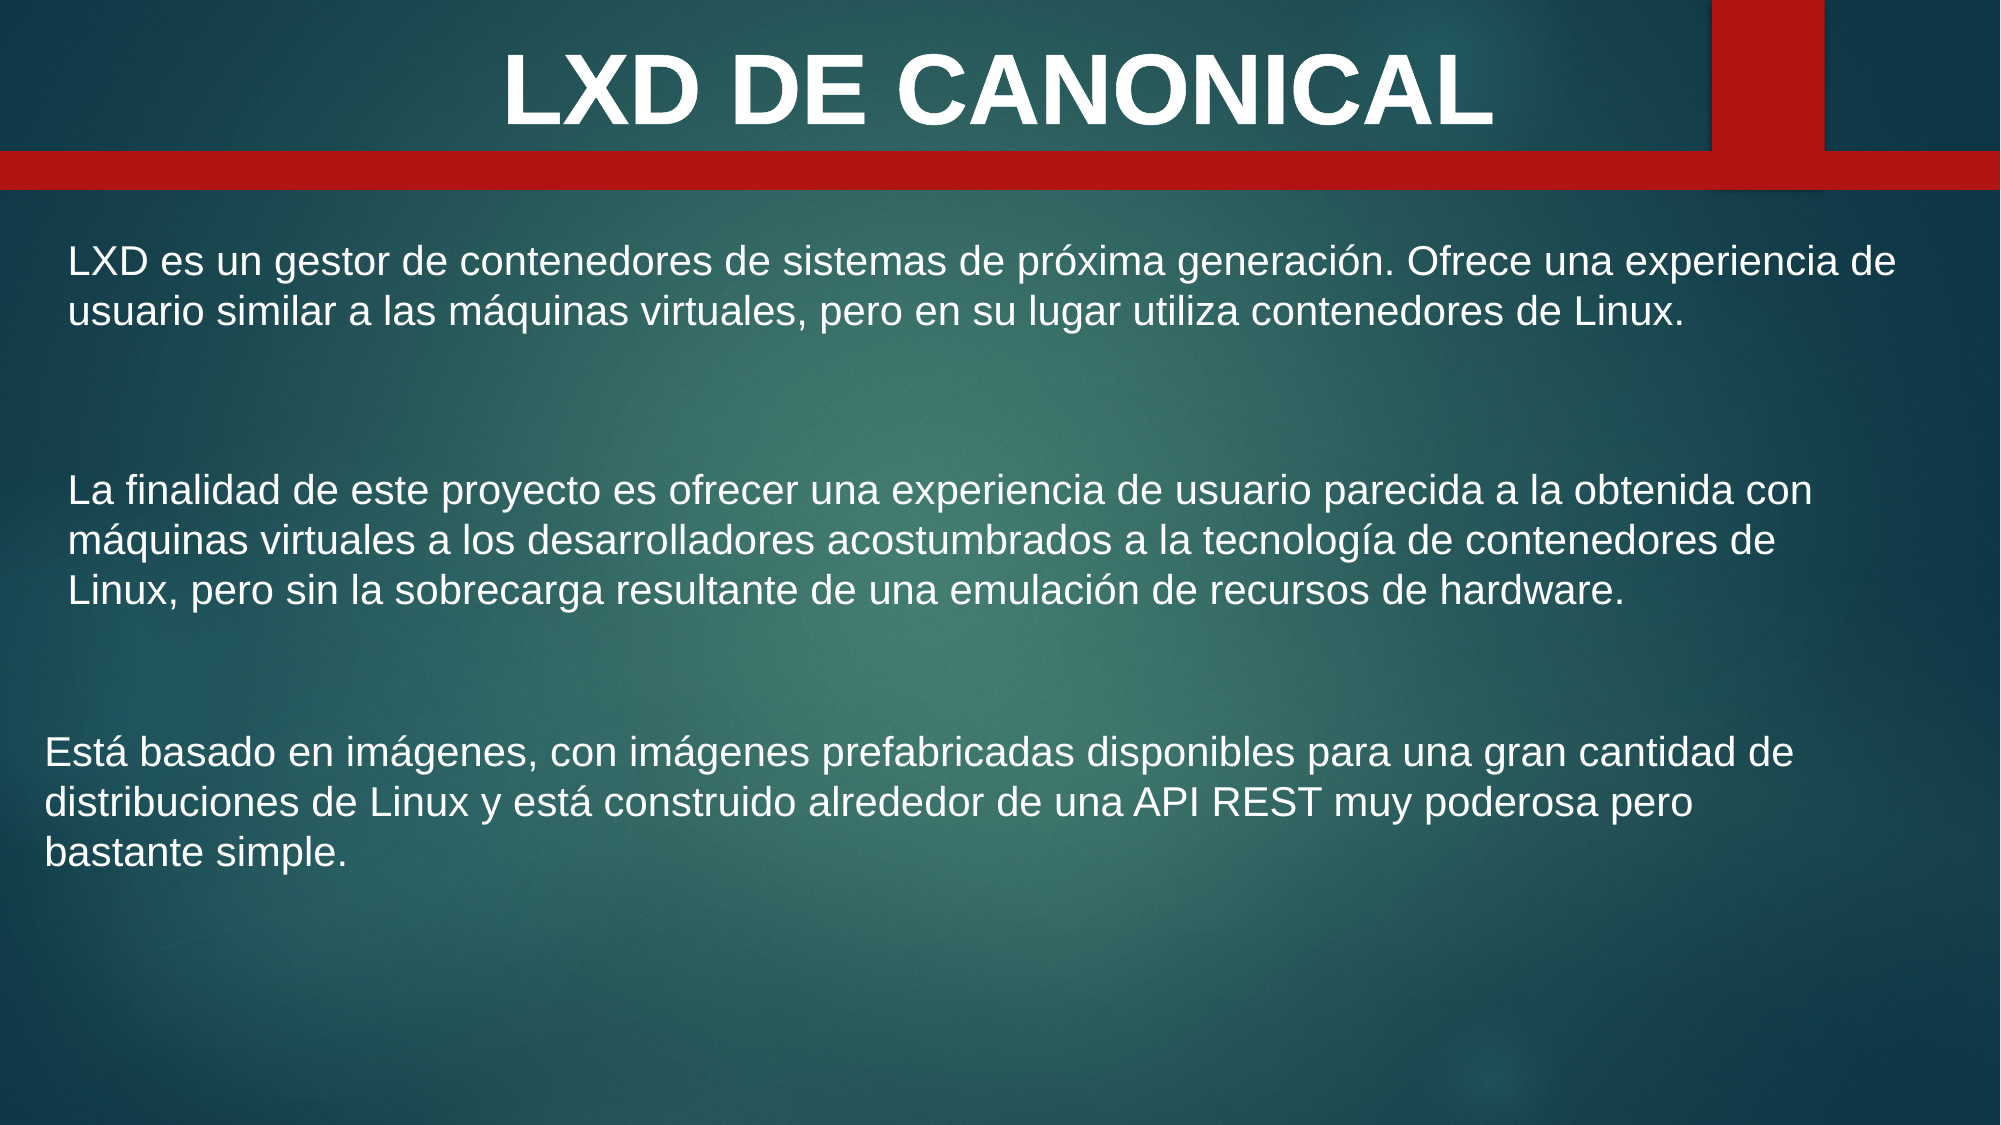

LXD DE CANONICAL

LXD es un gestor de contenedores de sistemas de próxima generación. Ofrece una experiencia de usuario similar a las máquinas virtuales, pero en su lugar utiliza contenedores de Linux.
La finalidad de este proyecto es ofrecer una experiencia de usuario parecida a la obtenida con máquinas virtuales a los desarrolladores acostumbrados a la tecnología de contenedores de Linux, pero sin la sobrecarga resultante de una emulación de recursos de hardware.
Está basado en imágenes, con imágenes prefabricadas disponibles para una gran cantidad de distribuciones de Linux y está construido alrededor de una API REST muy poderosa pero bastante simple.